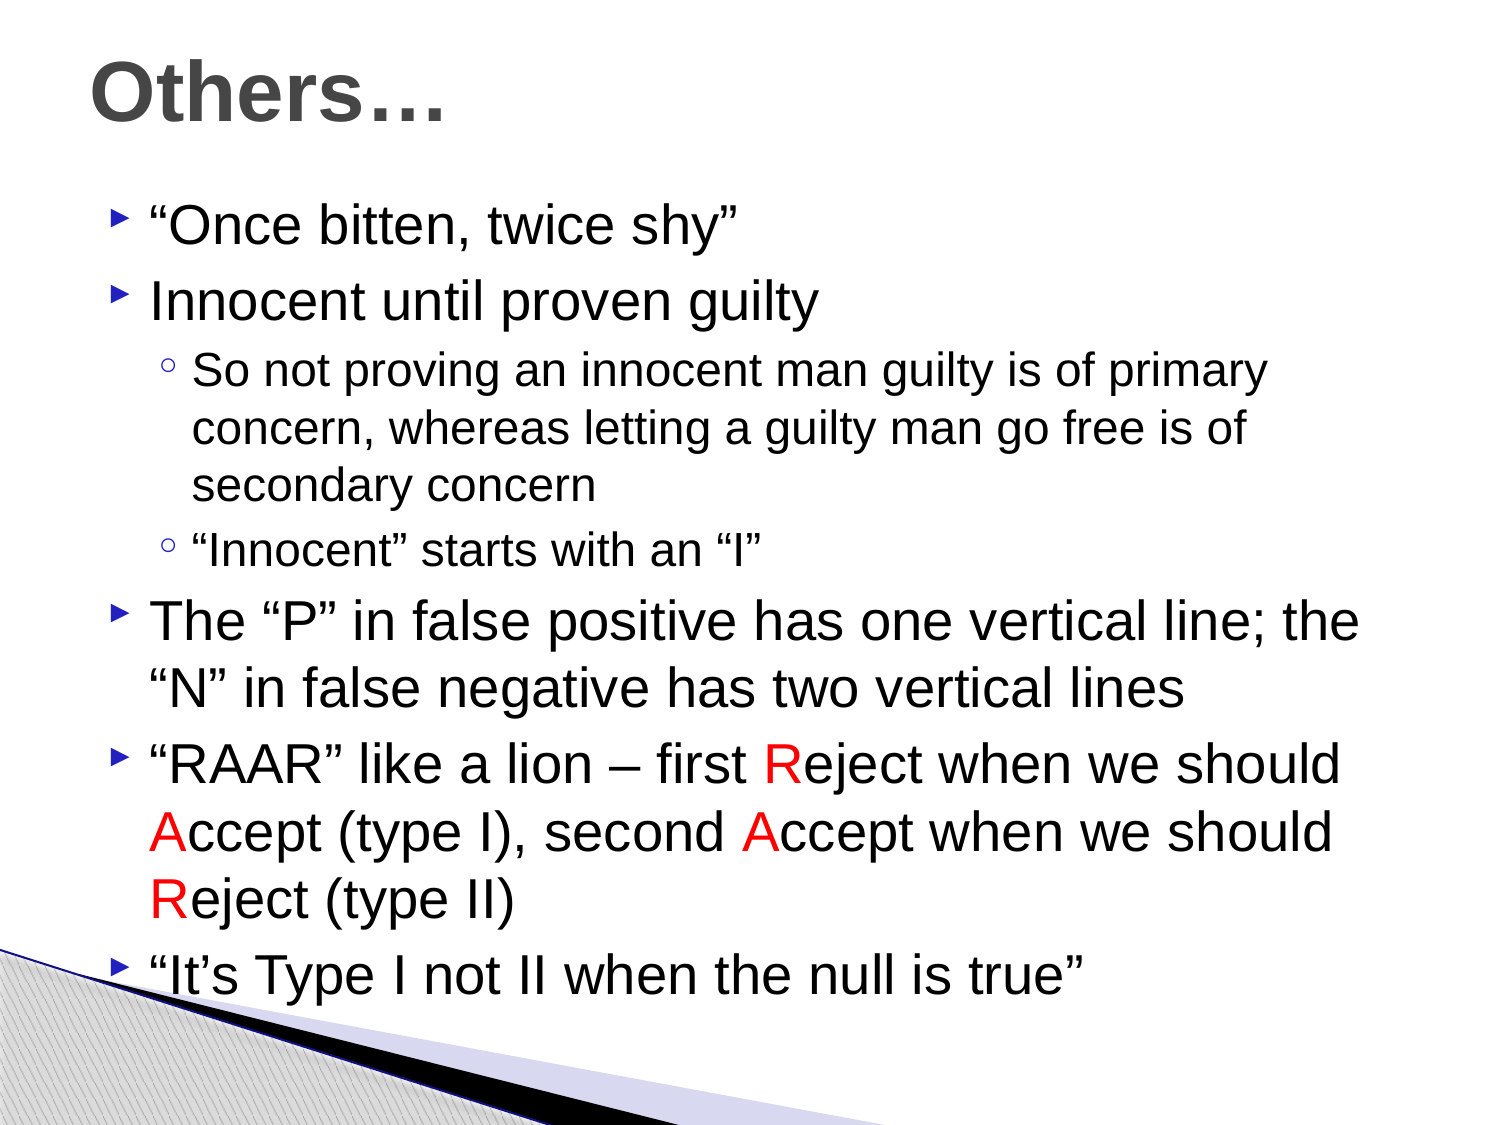

# Others…
“Once bitten, twice shy”
Innocent until proven guilty
So not proving an innocent man guilty is of primary concern, whereas letting a guilty man go free is of secondary concern
“Innocent” starts with an “I”
The “P” in false positive has one vertical line; the “N” in false negative has two vertical lines
“RAAR” like a lion – first Reject when we should Accept (type I), second Accept when we should Reject (type II)
“It’s Type I not II when the null is true”